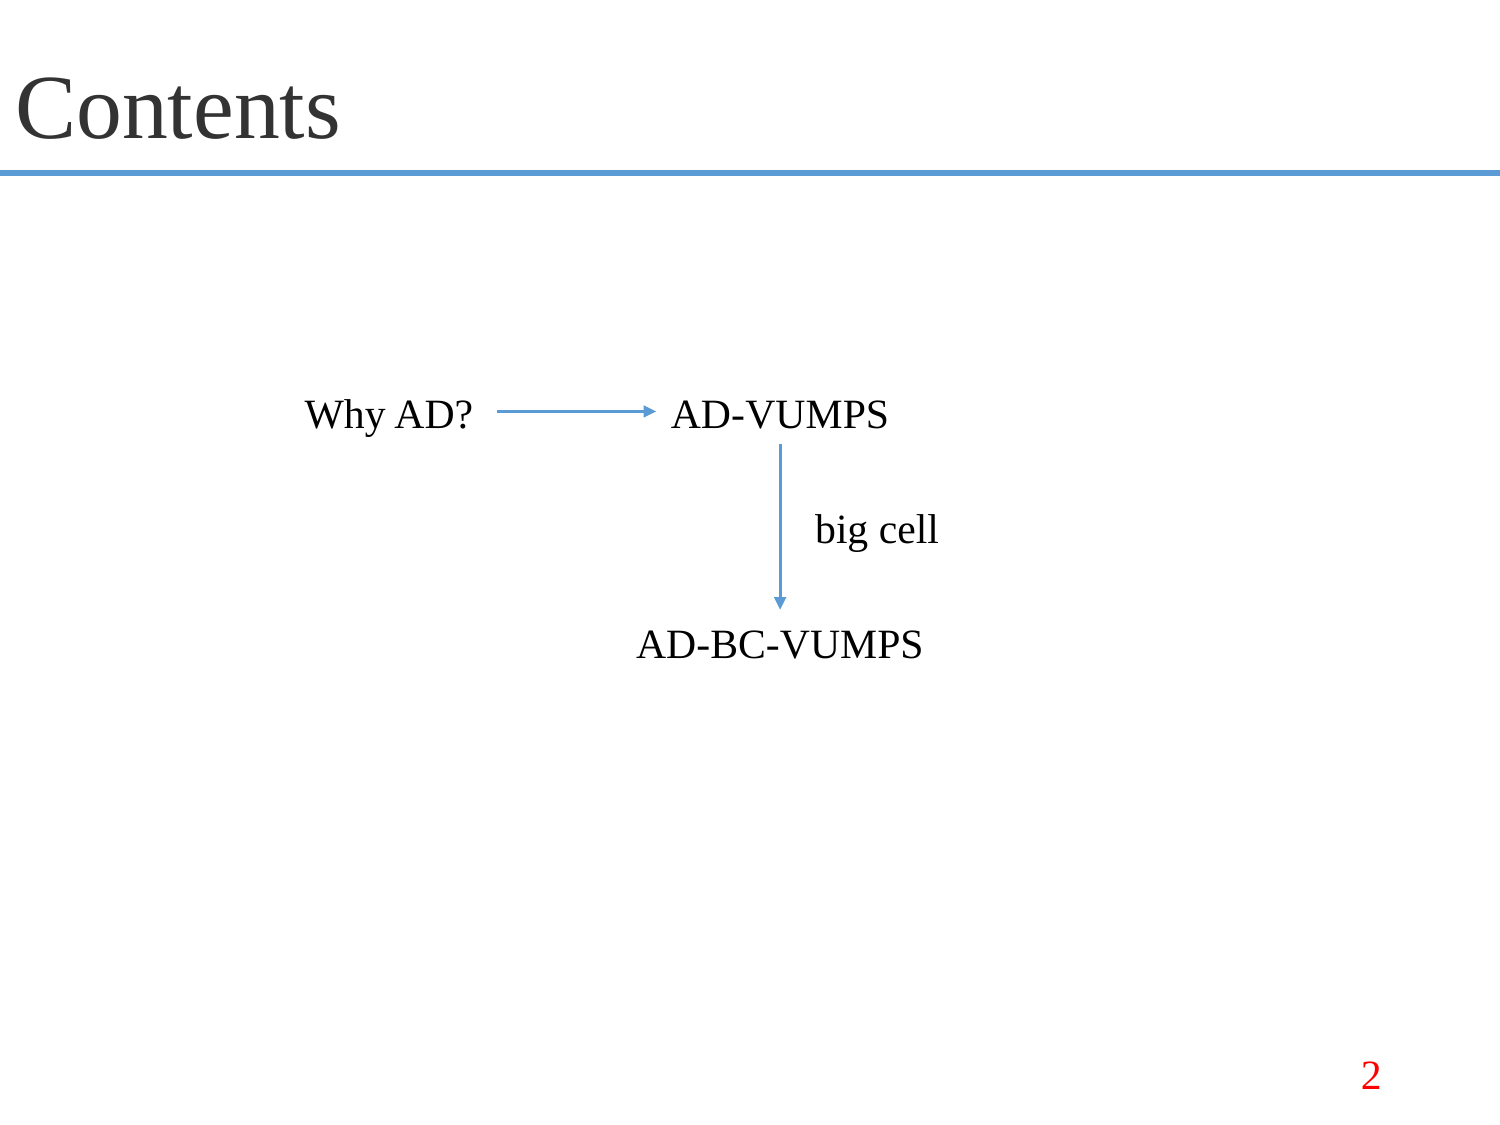

# Contents
 Why AD?
AD-VUMPS
big cell
AD-BC-VUMPS

2